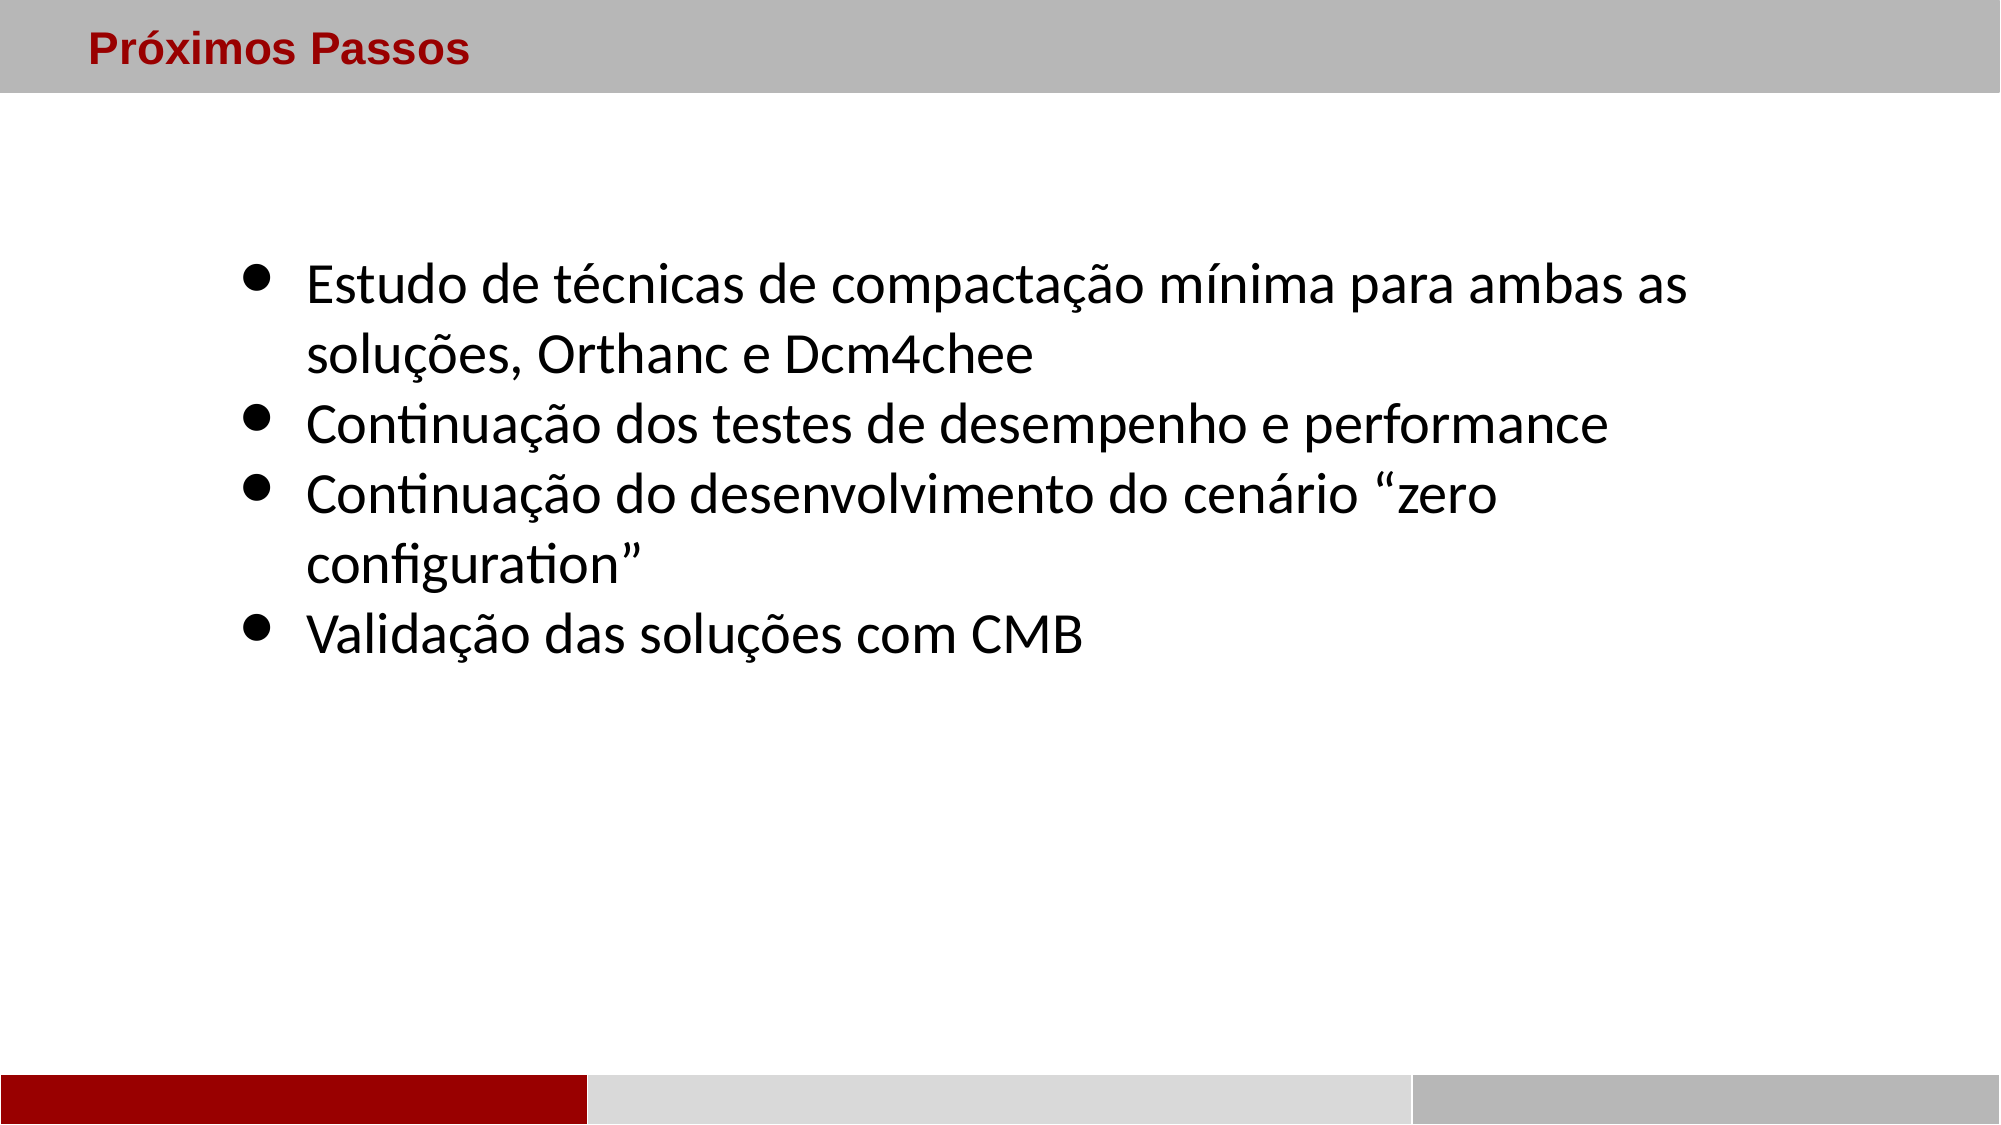

Próximos Passos
Estudo de técnicas de compactação mínima para ambas as soluções, Orthanc e Dcm4chee
Continuação dos testes de desempenho e performance
Continuação do desenvolvimento do cenário “zero configuration”
Validação das soluções com CMB